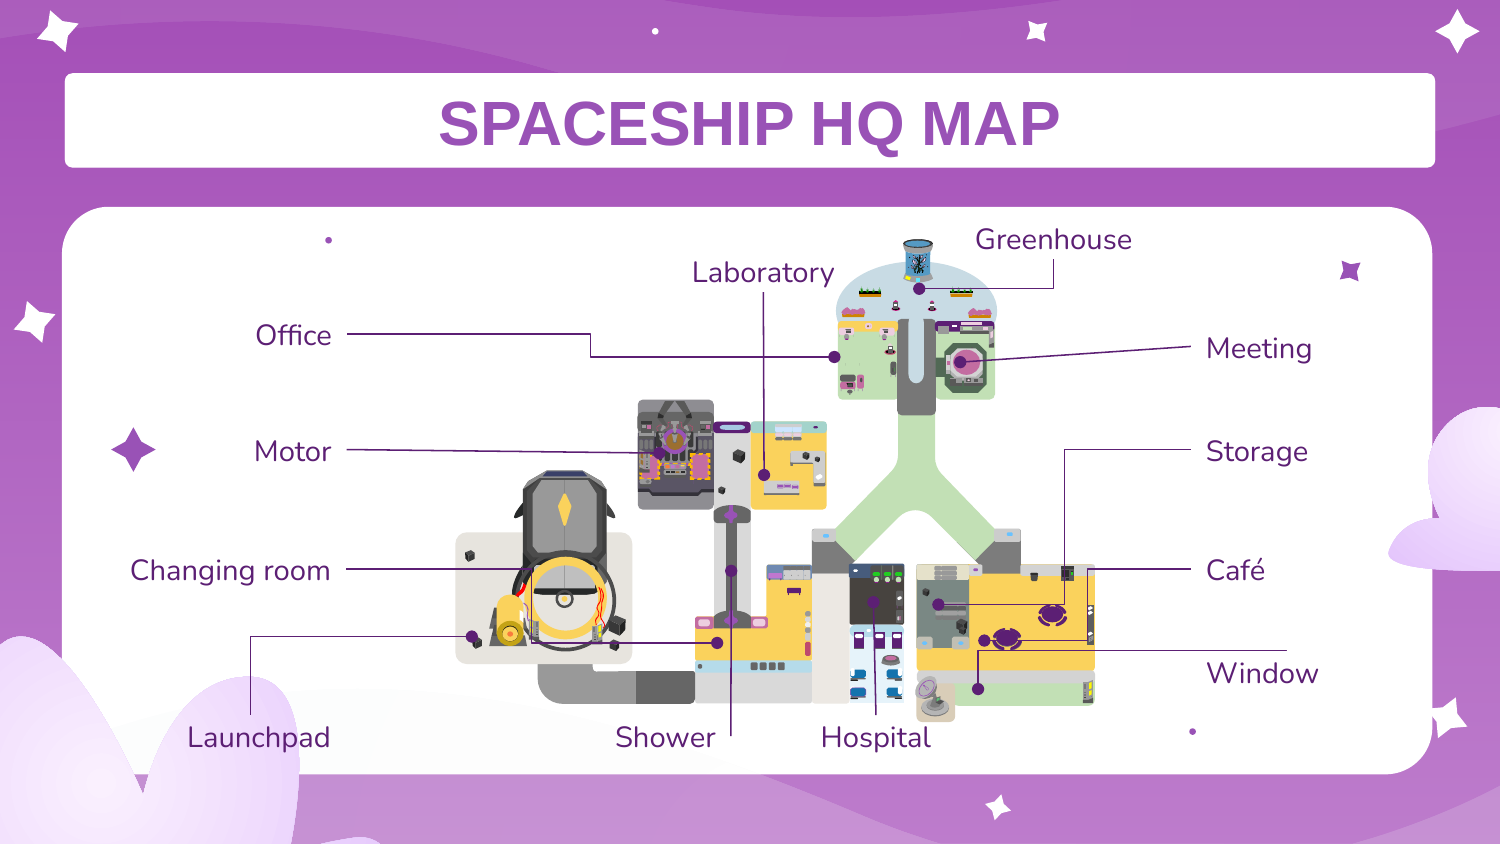

# SPACESHIP HQ MAP

Greenhouse

Laboratory

Office
Meeting

Motor
Storage
Café
Changing room

Window

Launchpad
Shower
Hospital